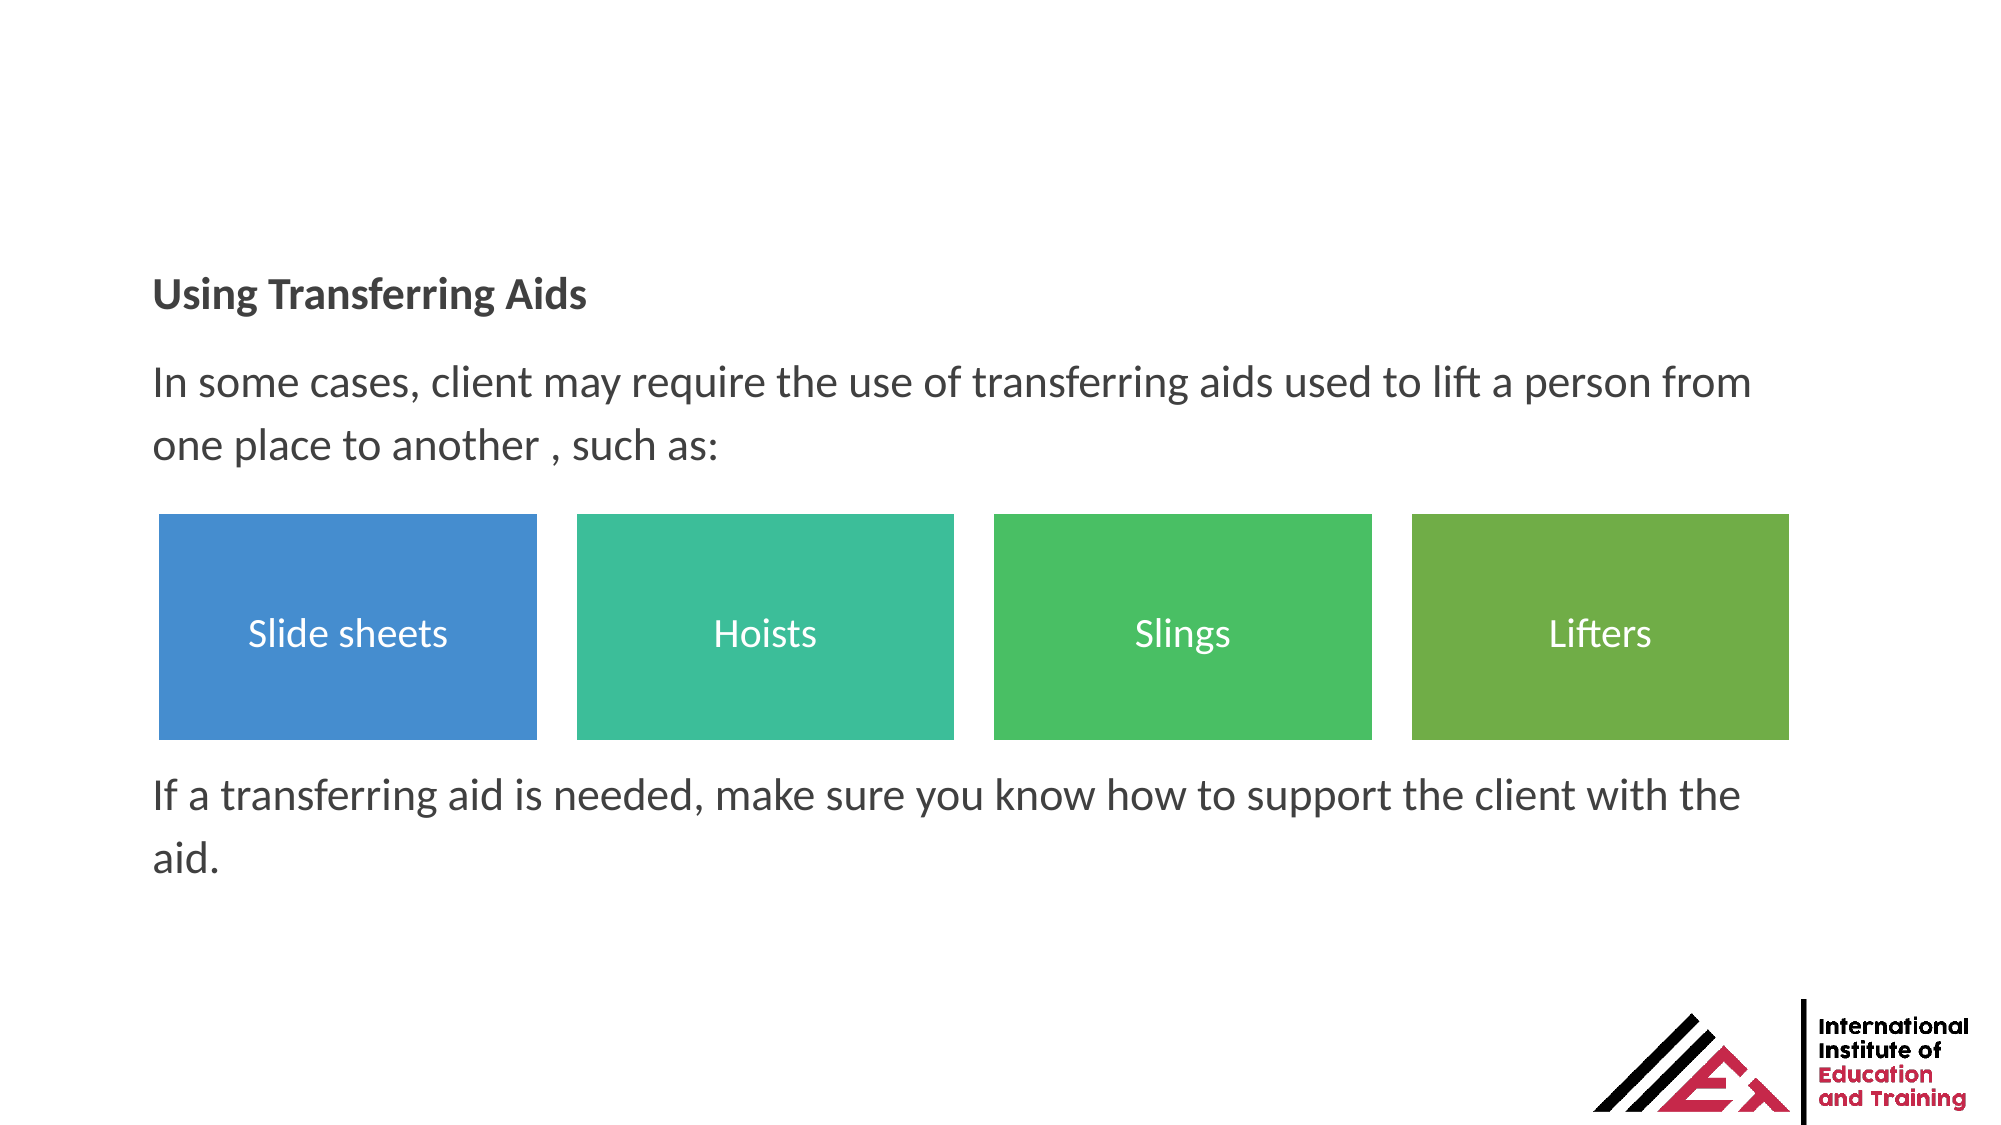

Using Transferring Aids
In some cases, client may require the use of transferring aids used to lift a person from one place to another , such as:

If a transferring aid is needed, make sure you know how to support the client with the aid.
Slide sheets
Hoists
Slings
Lifters